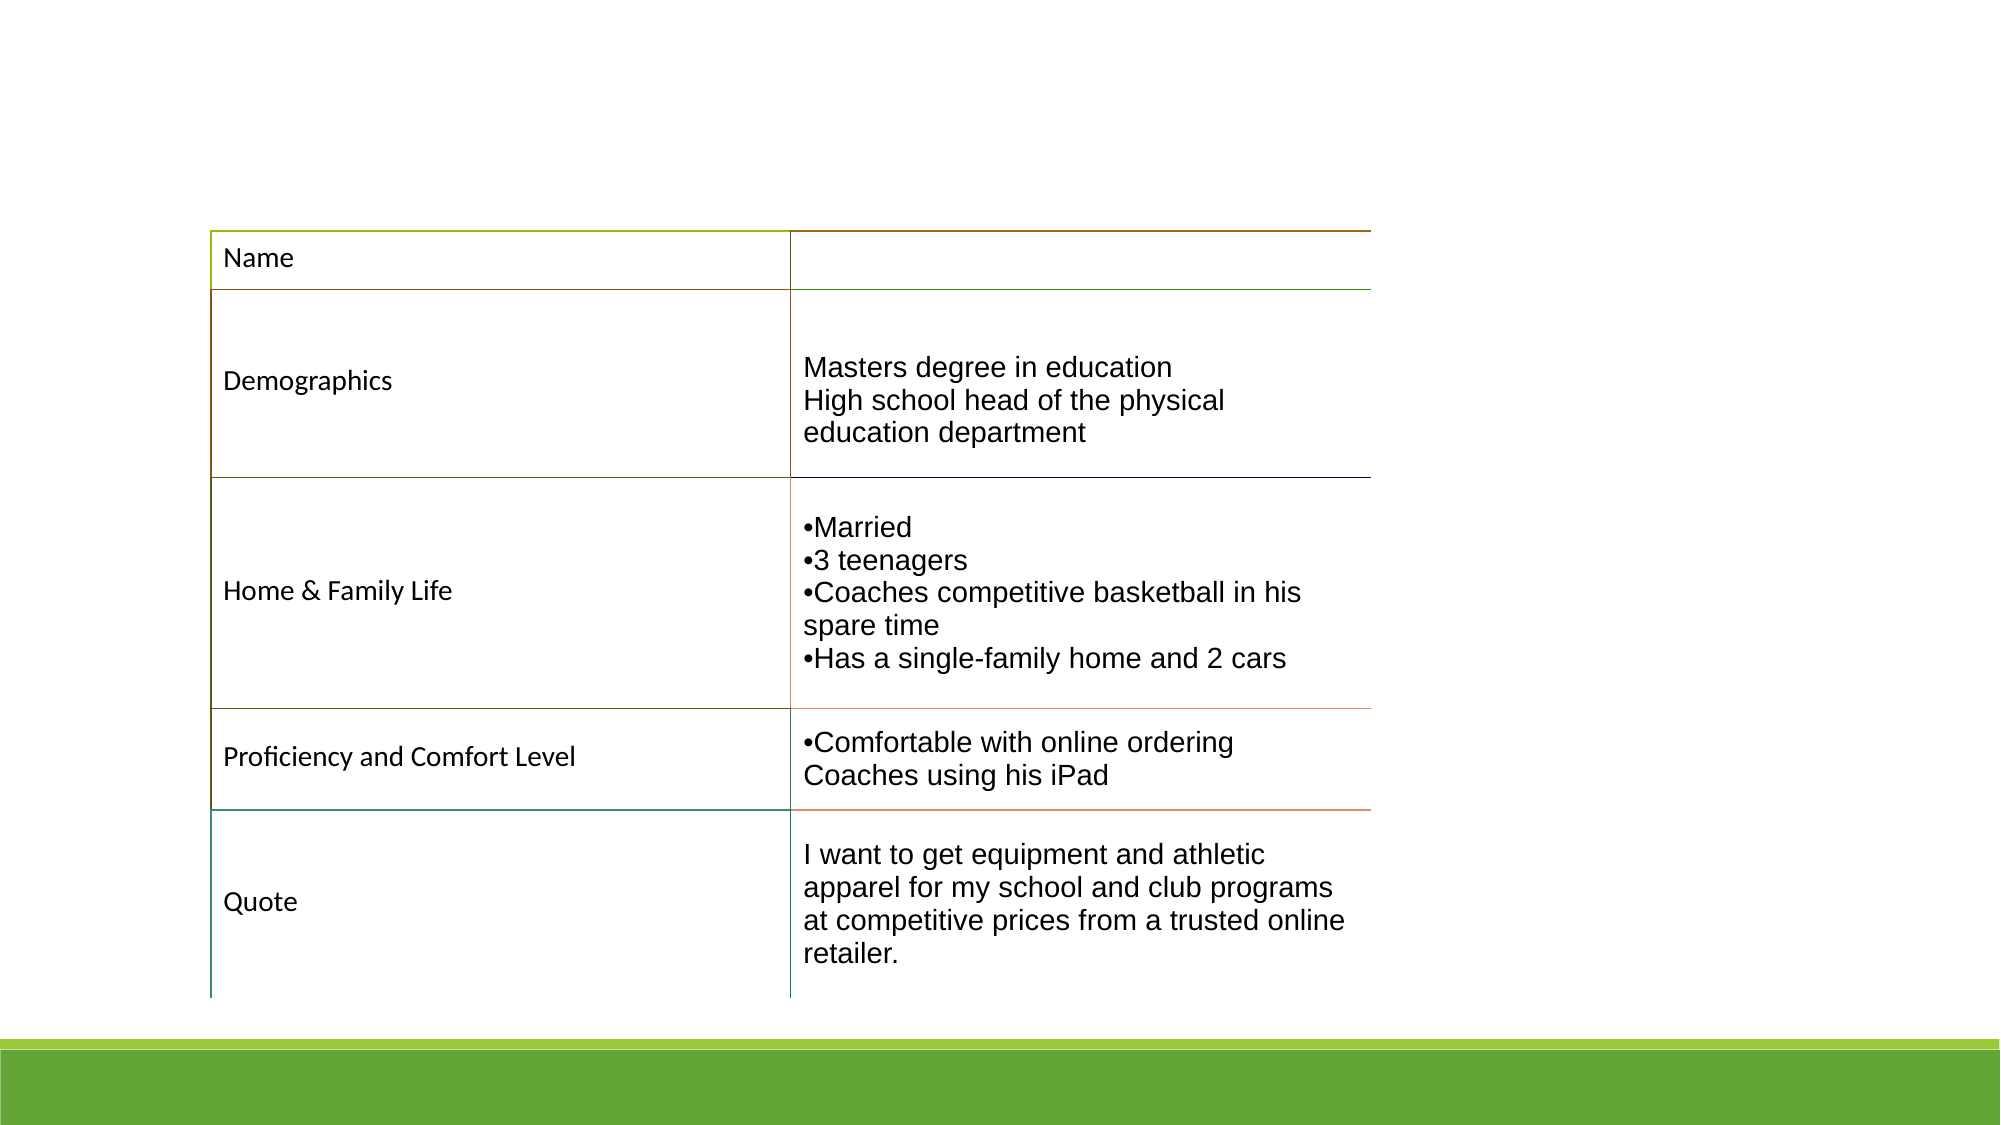

| Name |  |
| --- | --- |
| Demographics | Masters degree in education High school head of the physical education department |
| Home & Family Life | Married 3 teenagers Coaches competitive basketball in his spare time Has a single-family home and 2 cars |
| Proficiency and Comfort Level | Comfortable with online ordering Coaches using his iPad |
| Quote | I want to get equipment and athletic apparel for my school and club programs at competitive prices from a trusted online retailer. |